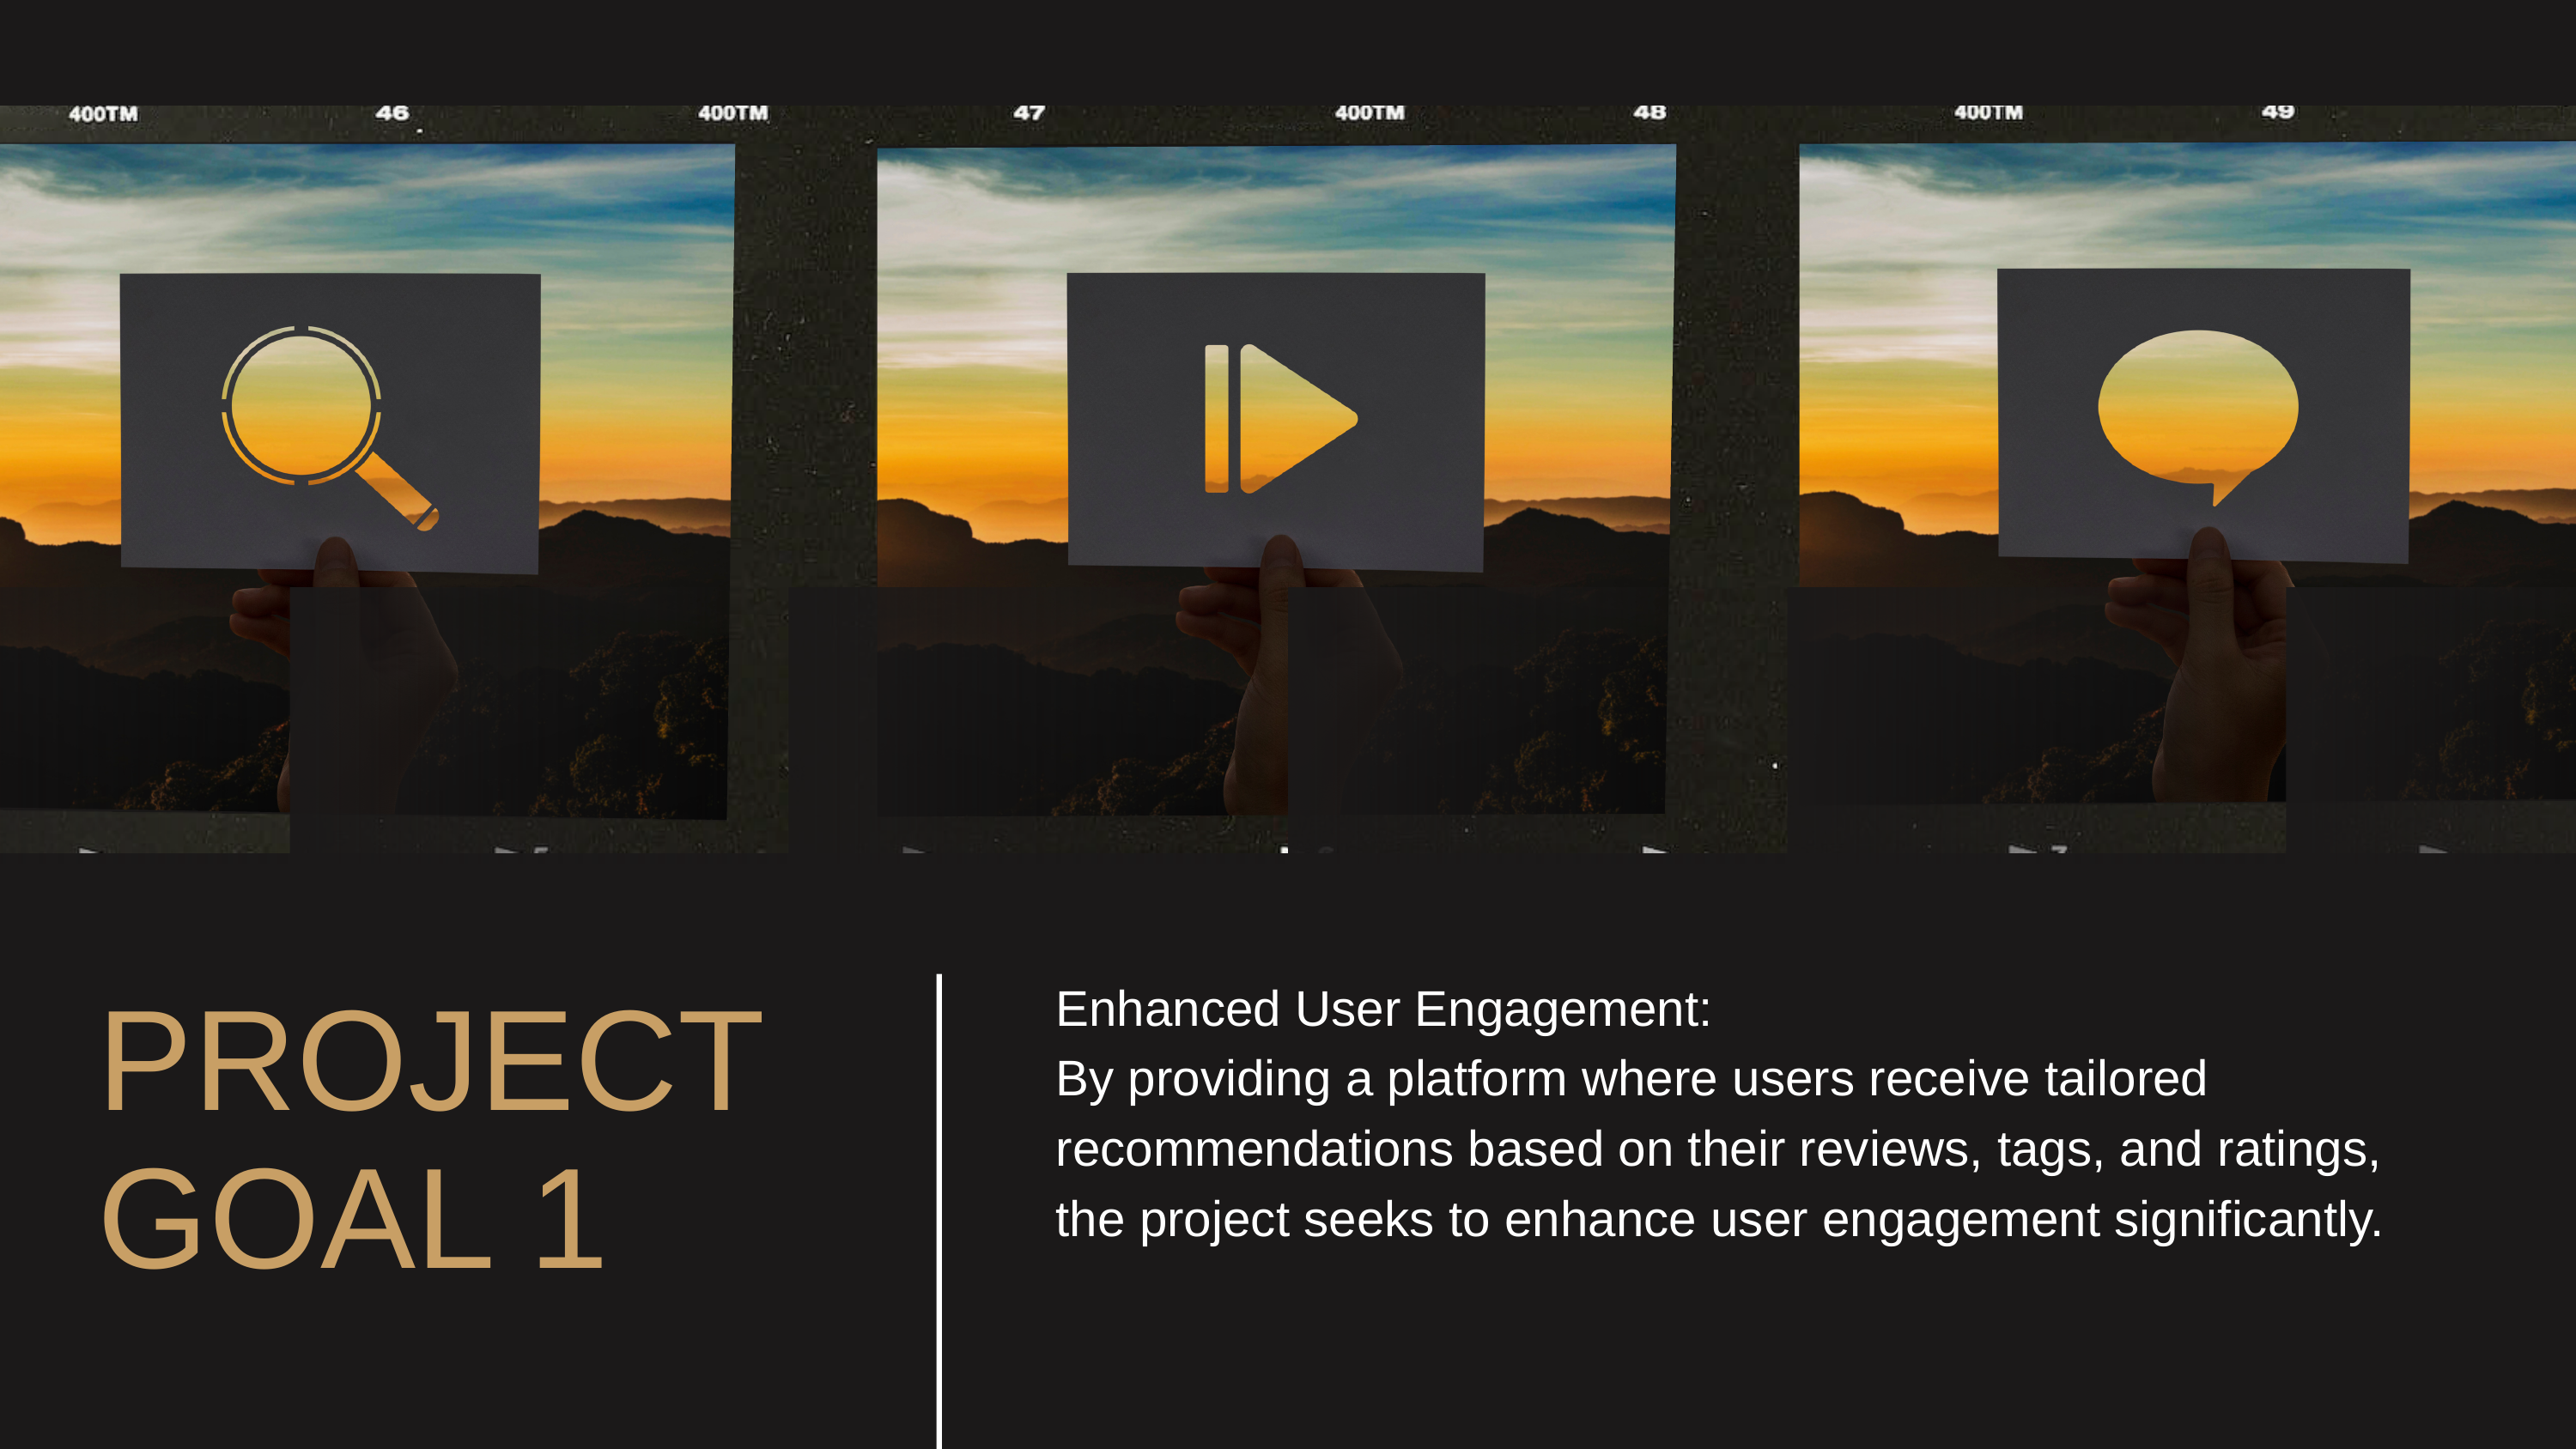

Enhanced User Engagement:
By providing a platform where users receive tailored recommendations based on their reviews, tags, and ratings, the project seeks to enhance user engagement significantly.

PROJECT GOAL 1